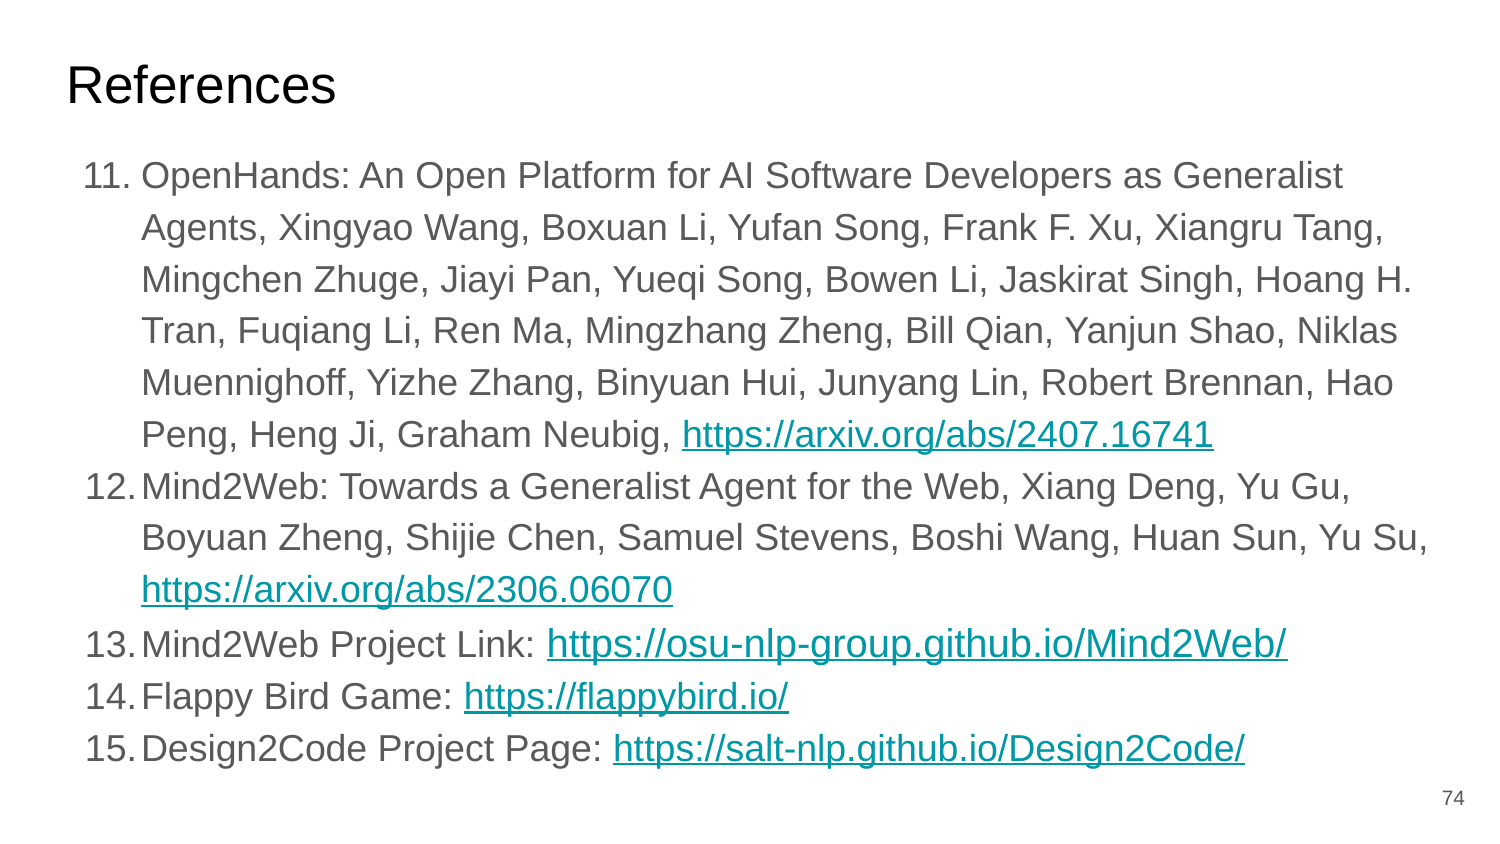

# References
OpenHands: An Open Platform for AI Software Developers as Generalist Agents, Xingyao Wang, Boxuan Li, Yufan Song, Frank F. Xu, Xiangru Tang, Mingchen Zhuge, Jiayi Pan, Yueqi Song, Bowen Li, Jaskirat Singh, Hoang H. Tran, Fuqiang Li, Ren Ma, Mingzhang Zheng, Bill Qian, Yanjun Shao, Niklas Muennighoff, Yizhe Zhang, Binyuan Hui, Junyang Lin, Robert Brennan, Hao Peng, Heng Ji, Graham Neubig, https://arxiv.org/abs/2407.16741
Mind2Web: Towards a Generalist Agent for the Web, Xiang Deng, Yu Gu, Boyuan Zheng, Shijie Chen, Samuel Stevens, Boshi Wang, Huan Sun, Yu Su, https://arxiv.org/abs/2306.06070
Mind2Web Project Link: https://osu-nlp-group.github.io/Mind2Web/
Flappy Bird Game: https://flappybird.io/
Design2Code Project Page: https://salt-nlp.github.io/Design2Code/
74